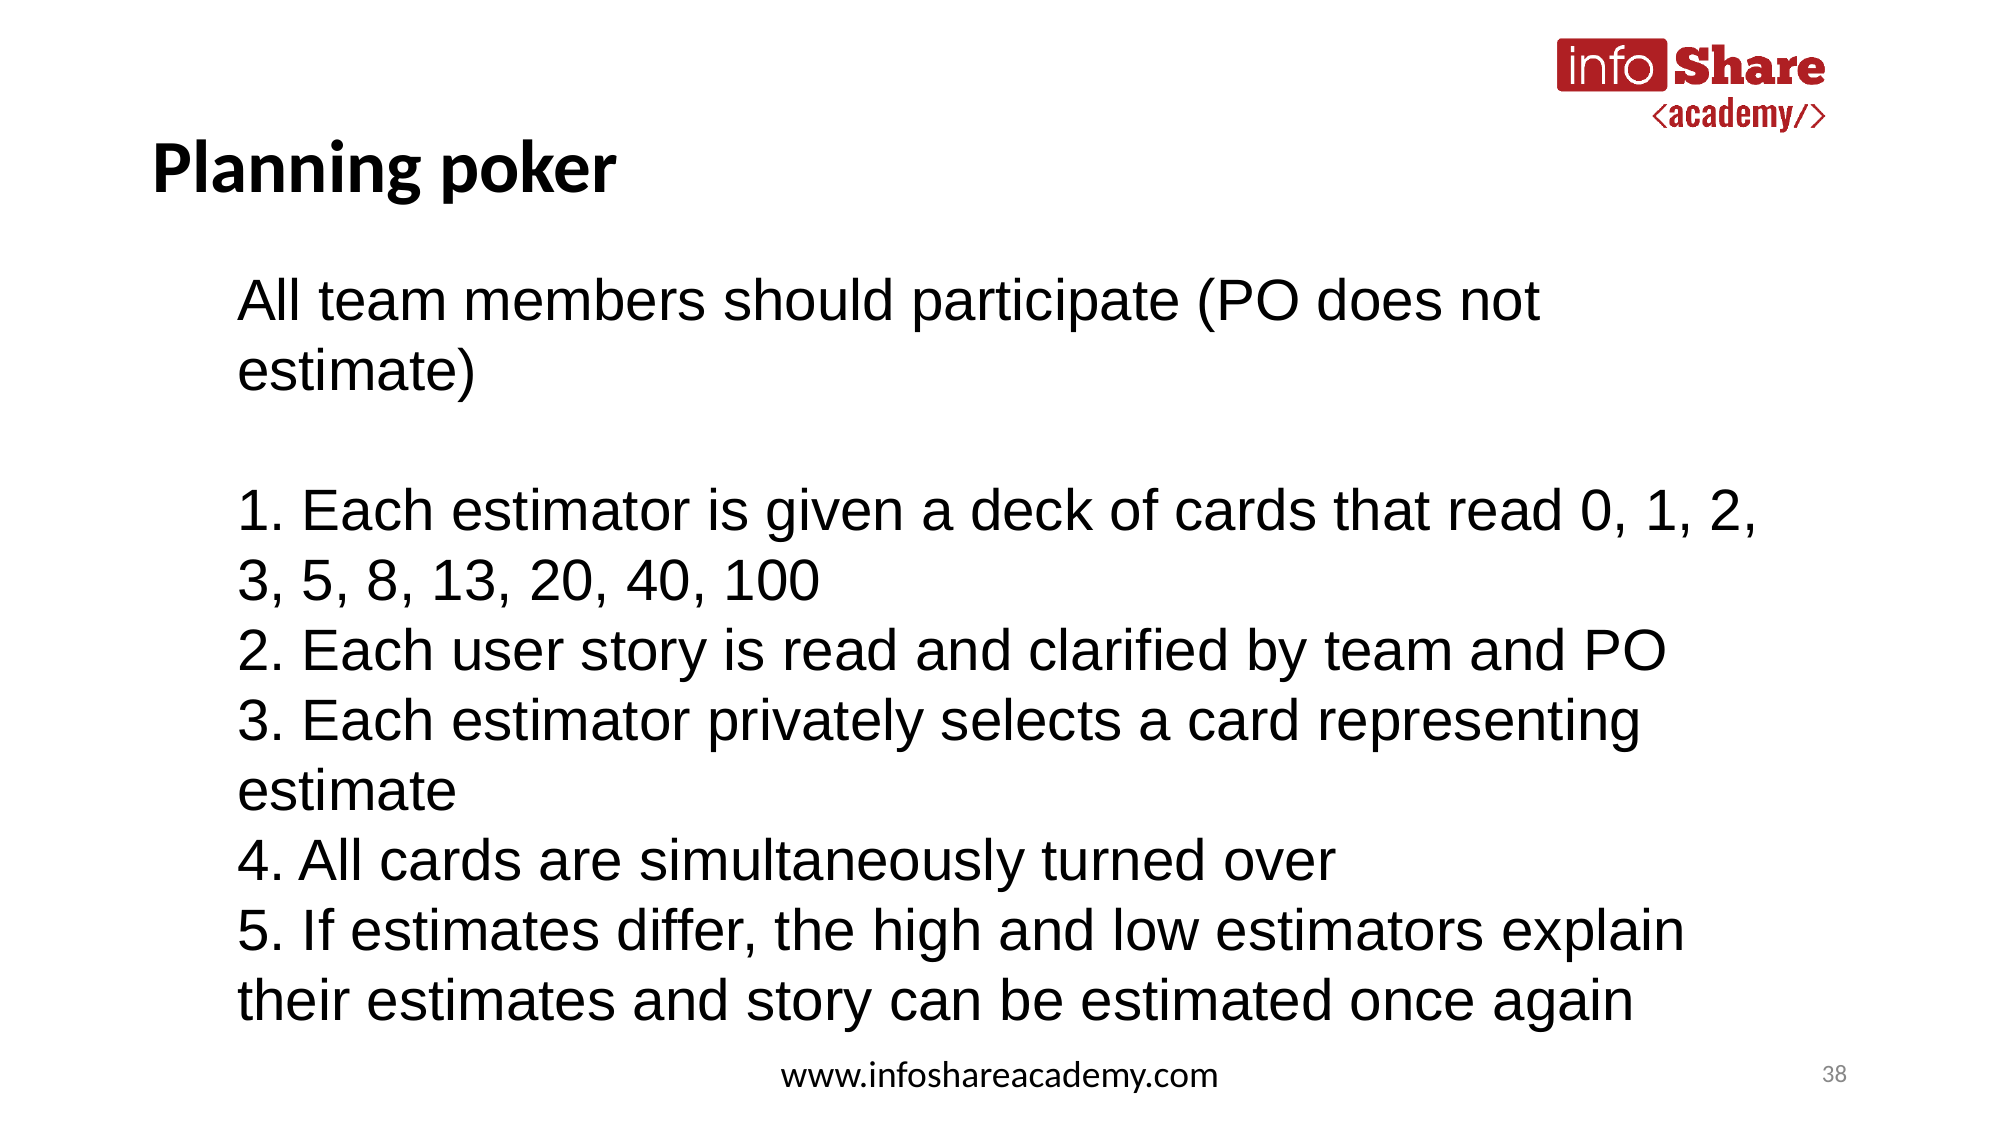

# Planning poker
All team members should participate (PO does not estimate)

1. Each estimator is given a deck of cards that read 0, 1, 2, 3, 5, 8, 13, 20, 40, 100
2. Each user story is read and clarified by team and PO
3. Each estimator privately selects a card representing estimate
4. All cards are simultaneously turned over
5. If estimates differ, the high and low estimators explain their estimates and story can be estimated once again

www.infoshareacademy.com
38